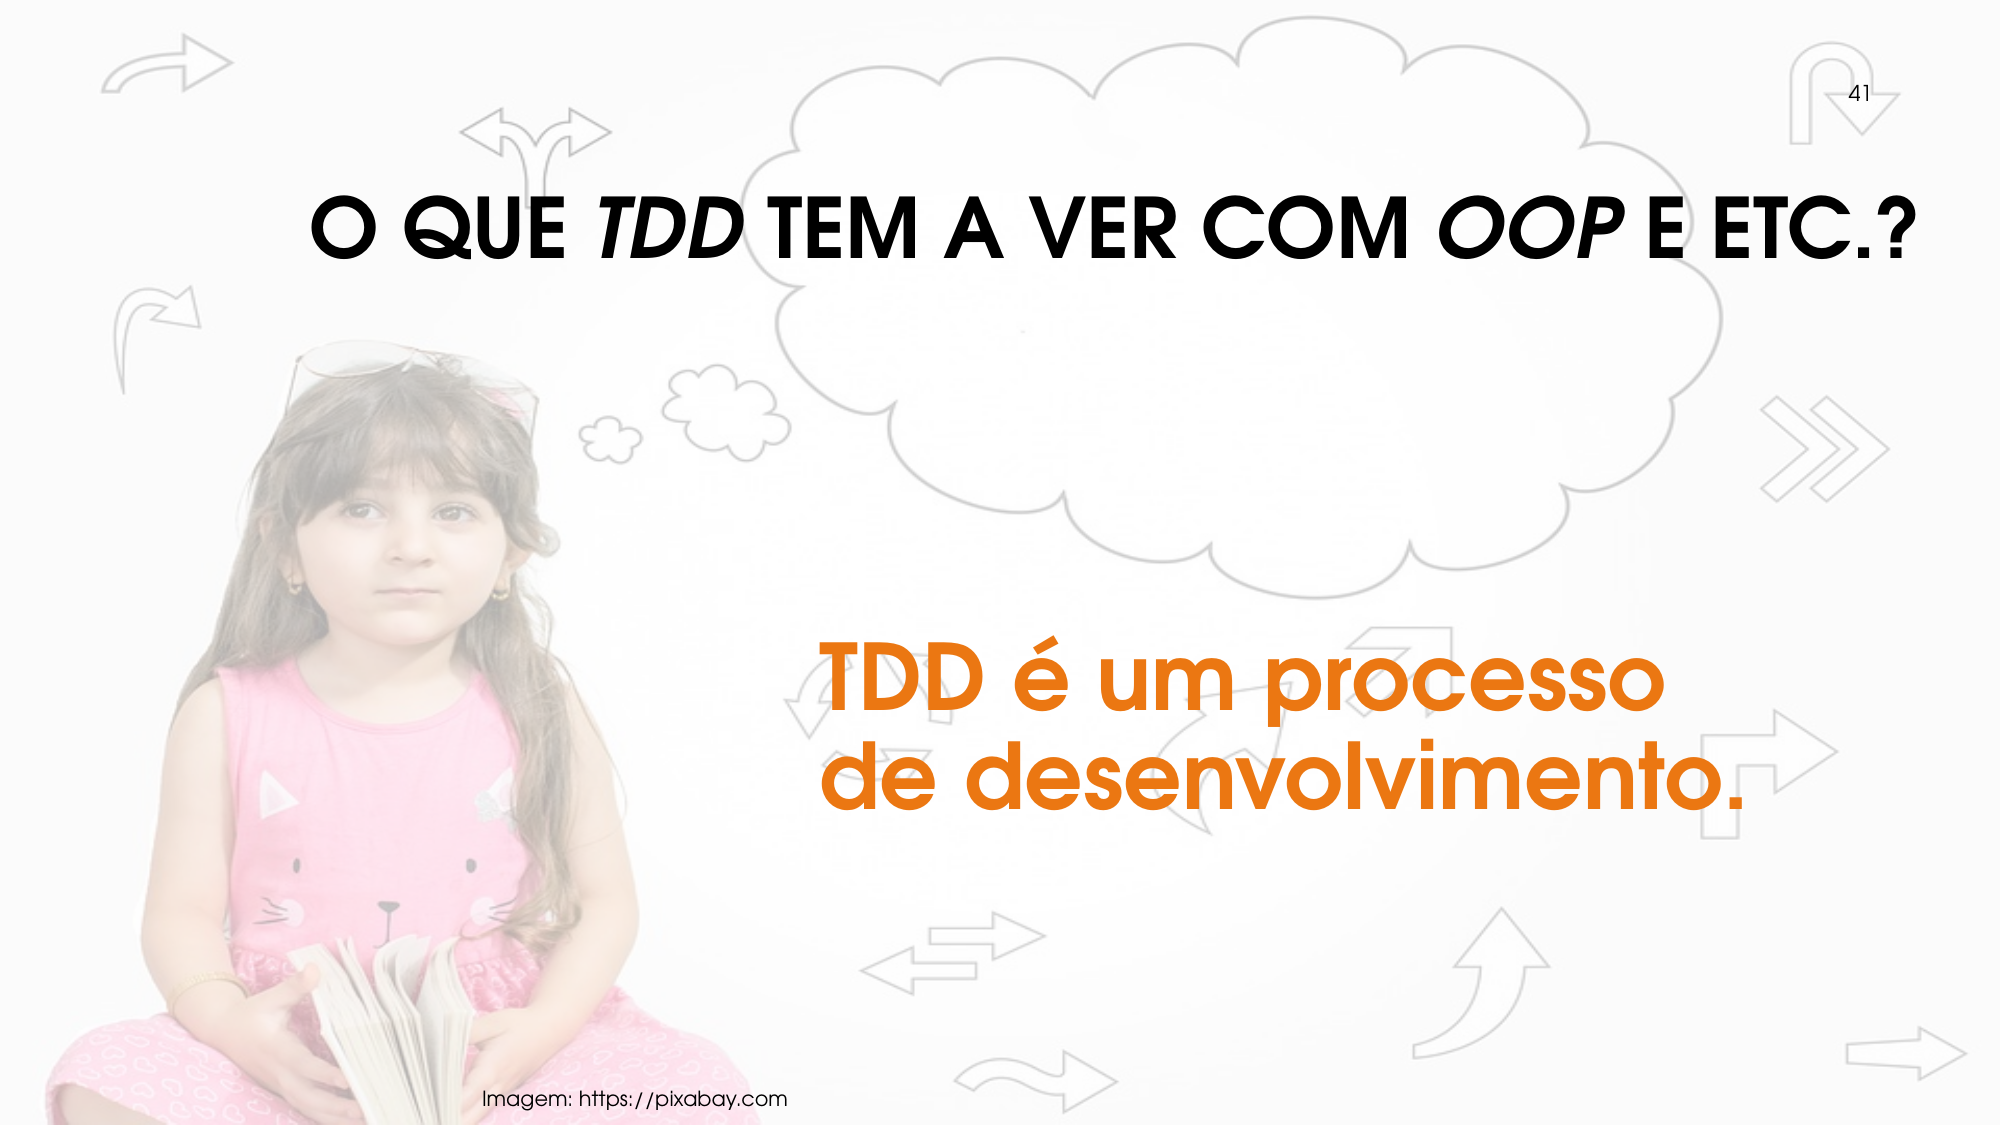

41
# o que tdd tem a ver com OOP e etc.?
TDD é um processo de desenvolvimento.
Imagem: https://pixabay.com